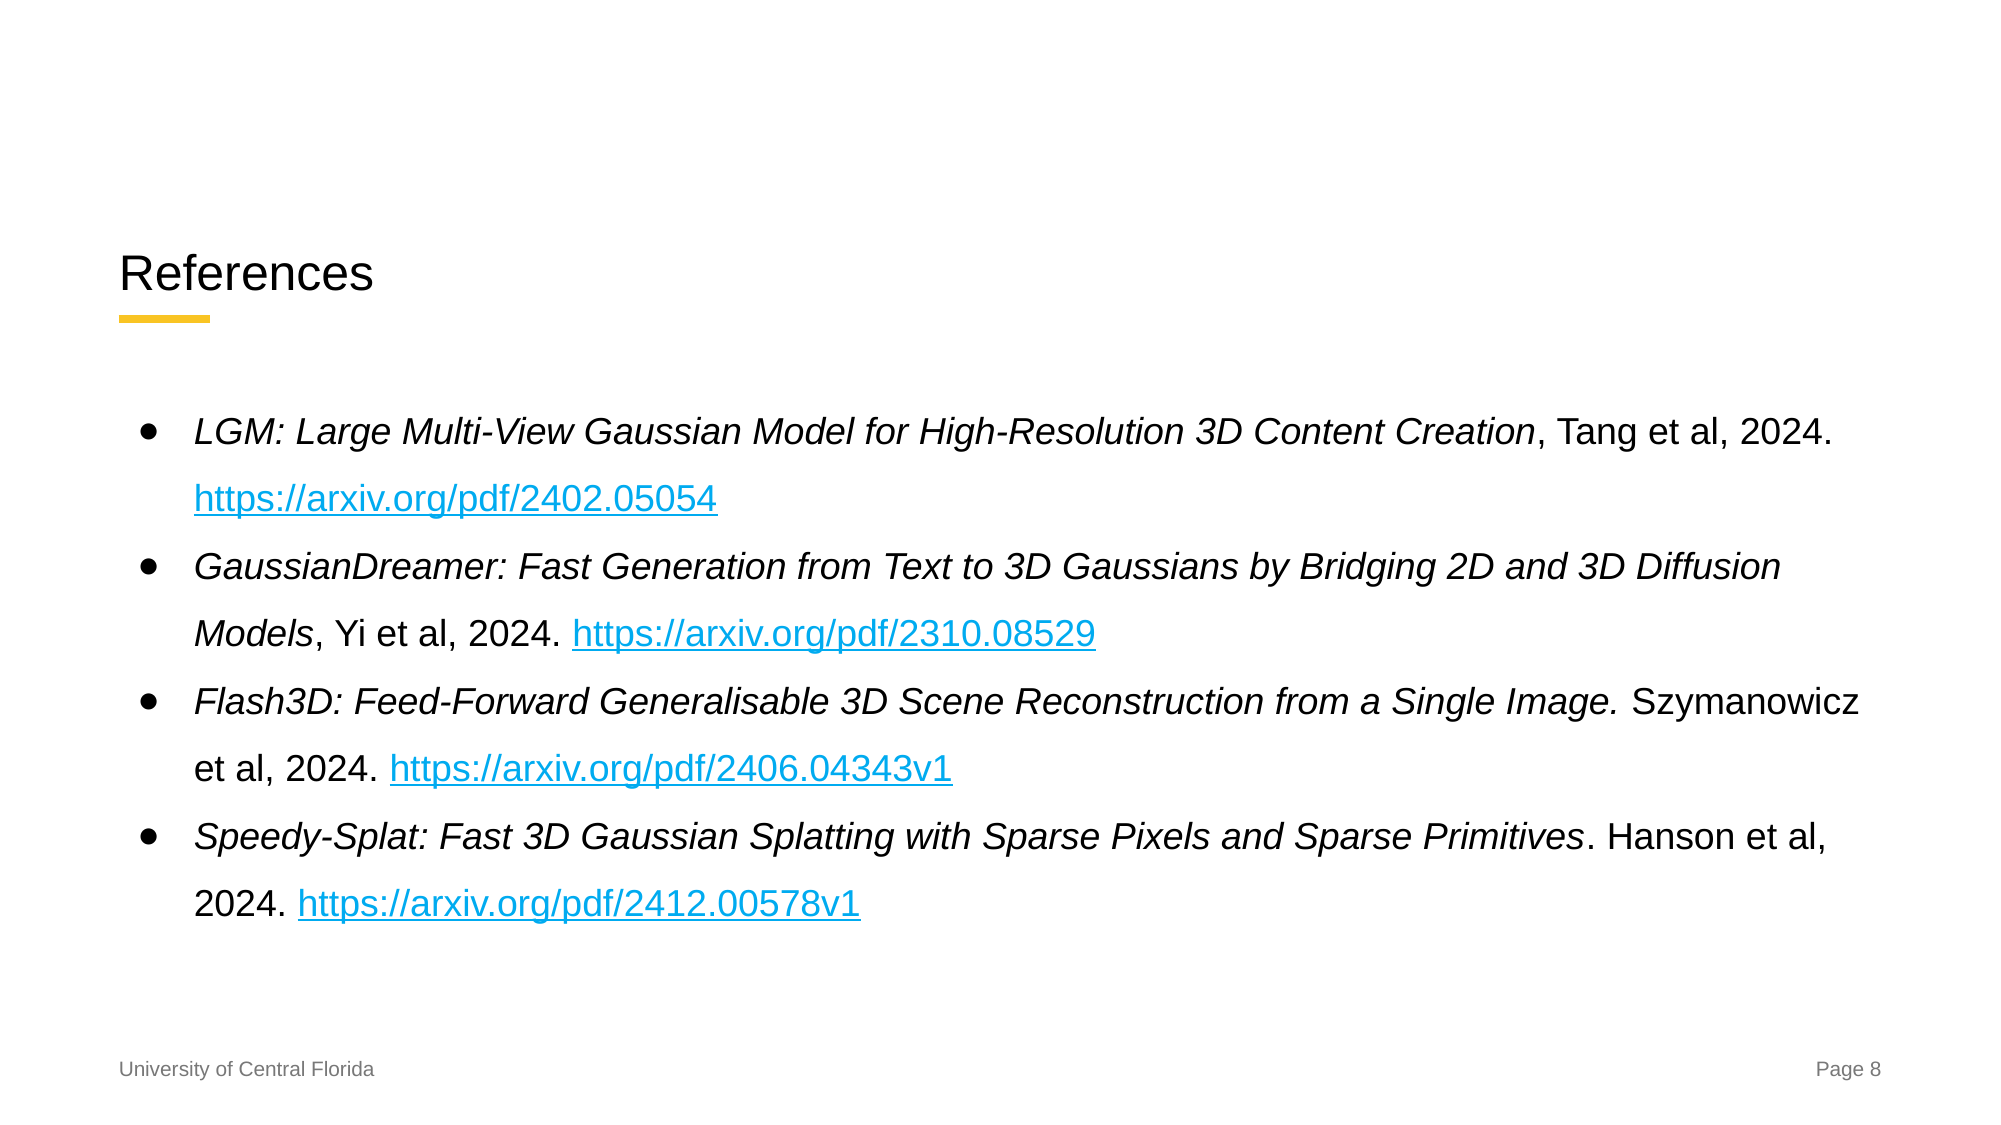

# References
LGM: Large Multi-View Gaussian Model for High-Resolution 3D Content Creation, Tang et al, 2024. https://arxiv.org/pdf/2402.05054
GaussianDreamer: Fast Generation from Text to 3D Gaussians by Bridging 2D and 3D Diffusion Models, Yi et al, 2024. https://arxiv.org/pdf/2310.08529
Flash3D: Feed-Forward Generalisable 3D Scene Reconstruction from a Single Image. Szymanowicz et al, 2024. https://arxiv.org/pdf/2406.04343v1
Speedy-Splat: Fast 3D Gaussian Splatting with Sparse Pixels and Sparse Primitives. Hanson et al, 2024. https://arxiv.org/pdf/2412.00578v1